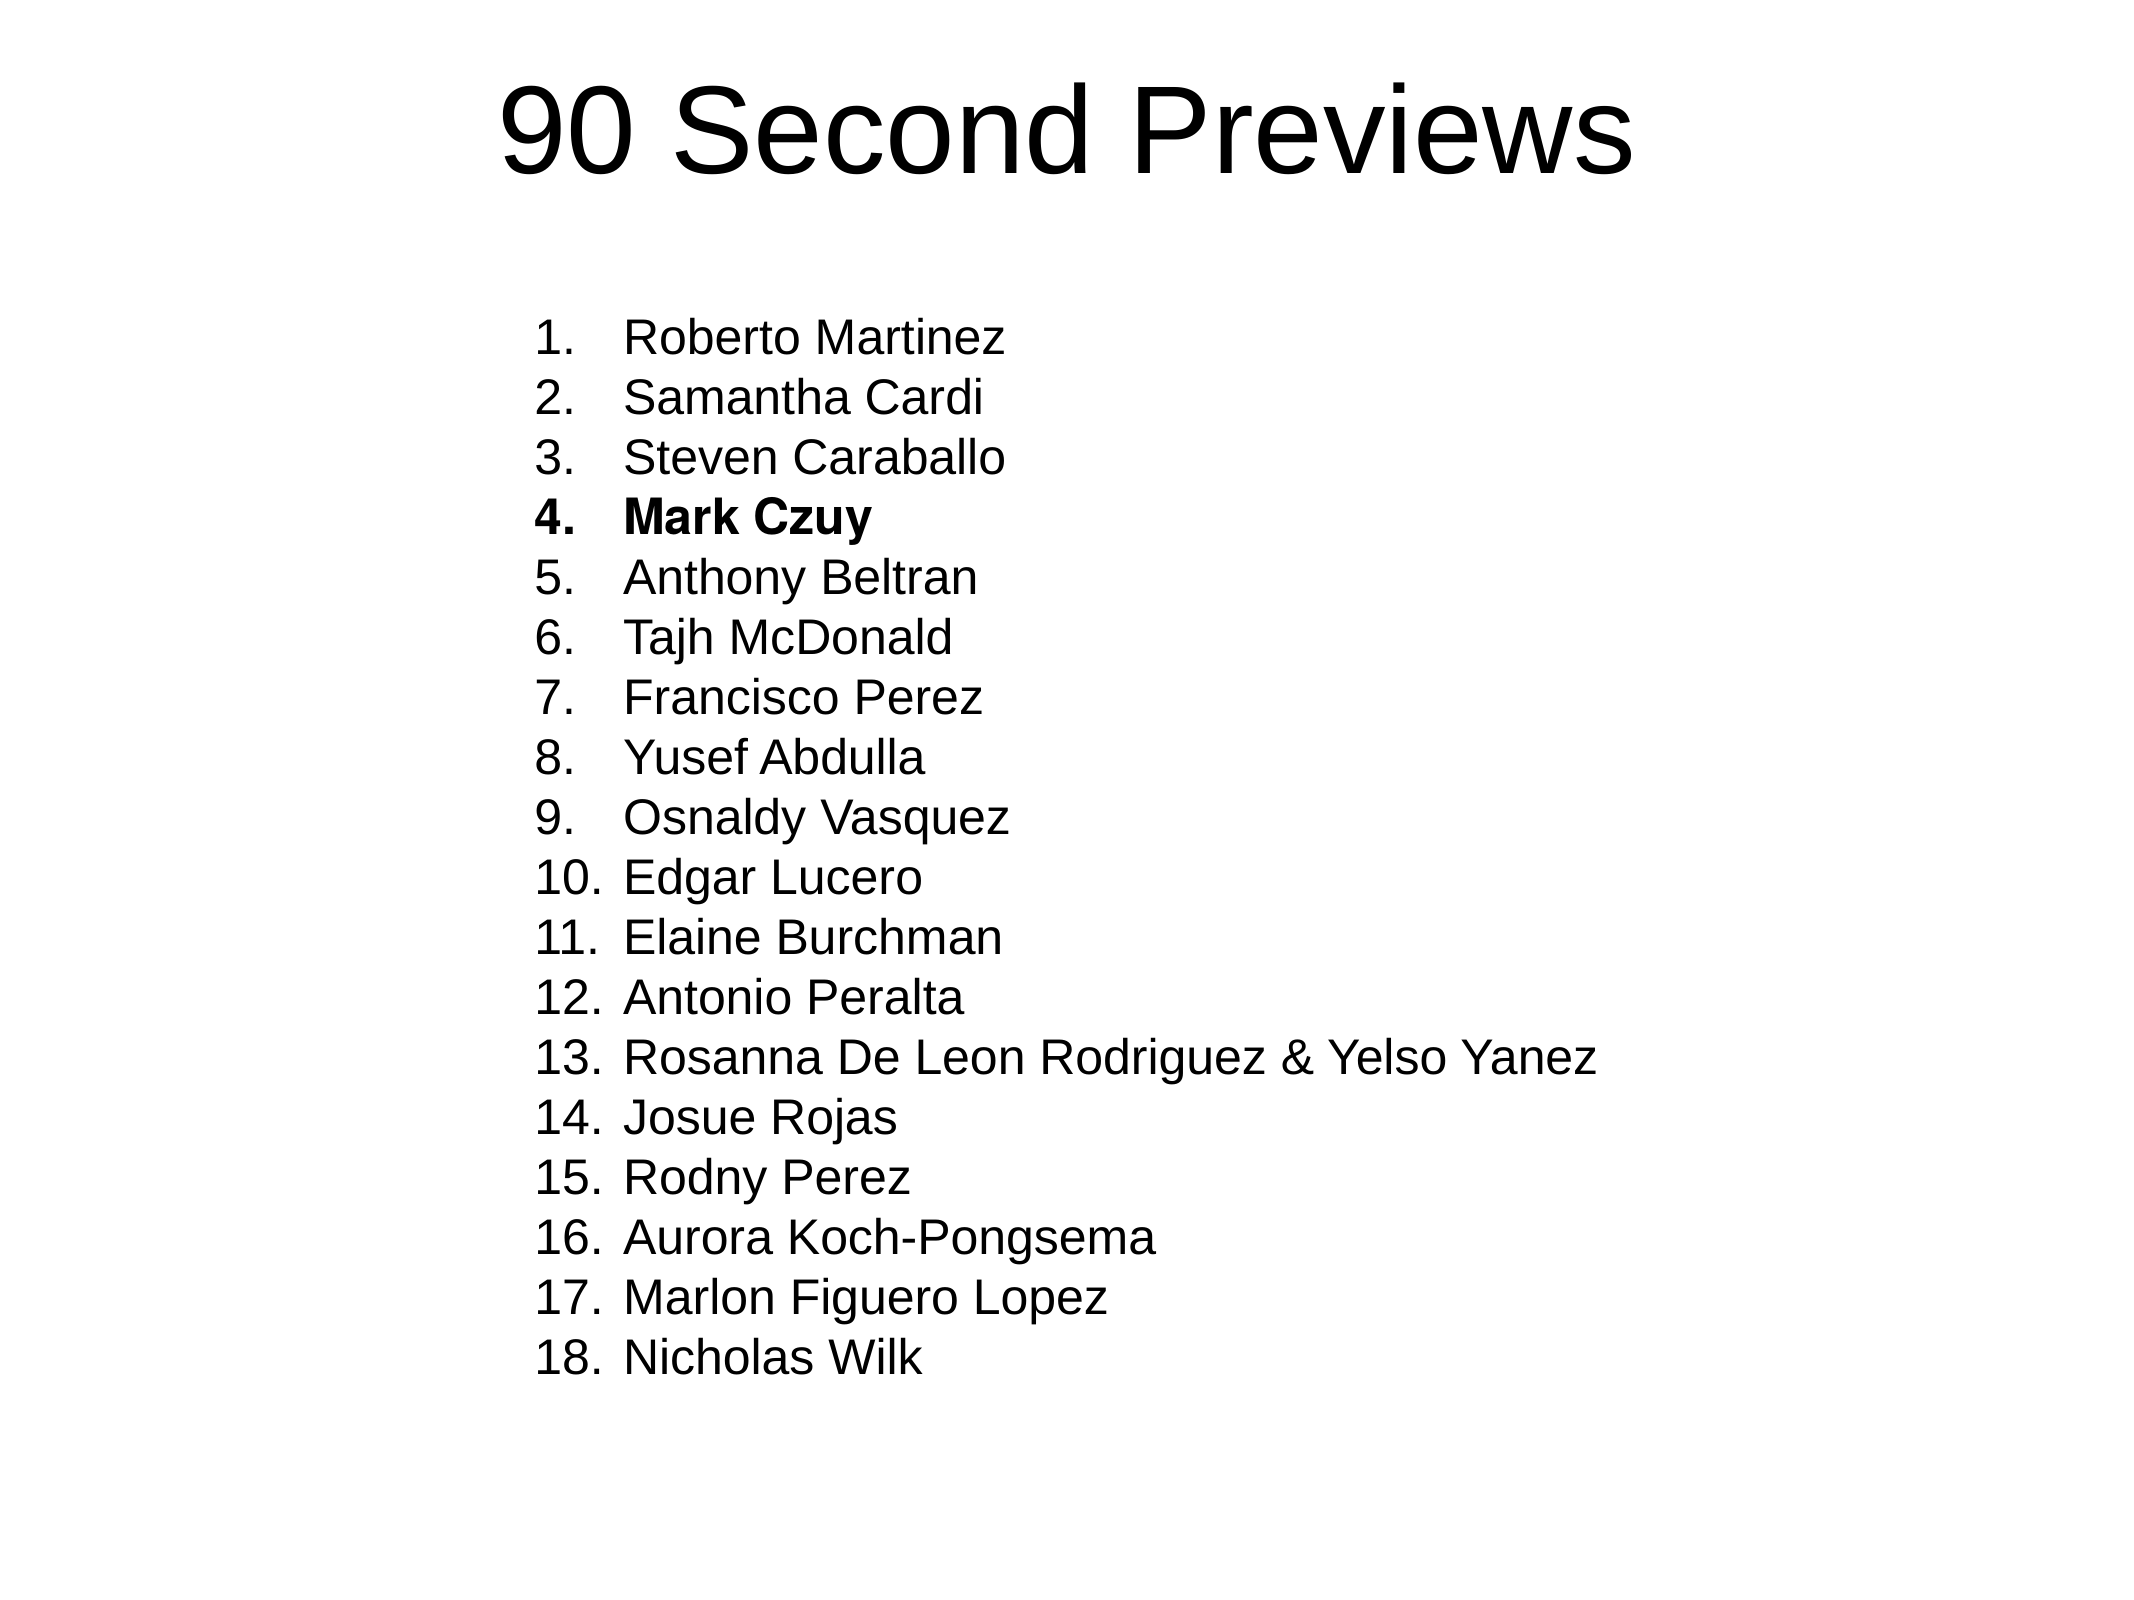

# 90 Second Previews

Roberto Martinez
Samantha Cardi
Steven Caraballo
Mark Czuy
Anthony Beltran
Tajh McDonald
Francisco Perez
Yusef Abdulla
Osnaldy Vasquez
Edgar Lucero
Elaine Burchman
Antonio Peralta
Rosanna De Leon Rodriguez & Yelso Yanez
Josue Rojas
Rodny Perez
Aurora Koch-Pongsema
Marlon Figuero Lopez
Nicholas Wilk